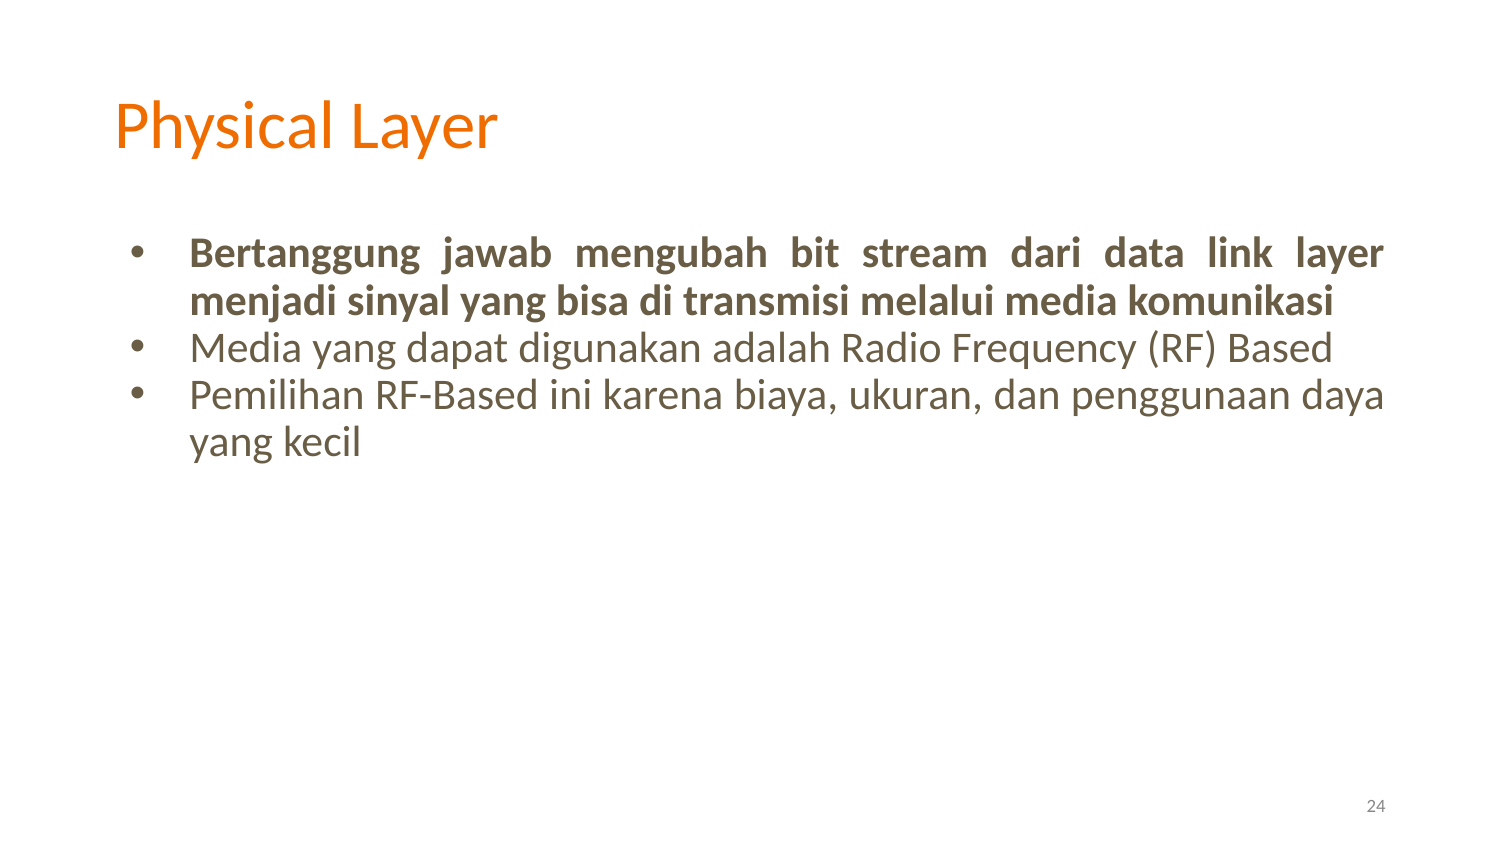

# Physical Layer
Bertanggung jawab mengubah bit stream dari data link layer menjadi sinyal yang bisa di transmisi melalui media komunikasi
Media yang dapat digunakan adalah Radio Frequency (RF) Based
Pemilihan RF-Based ini karena biaya, ukuran, dan penggunaan daya yang kecil
24